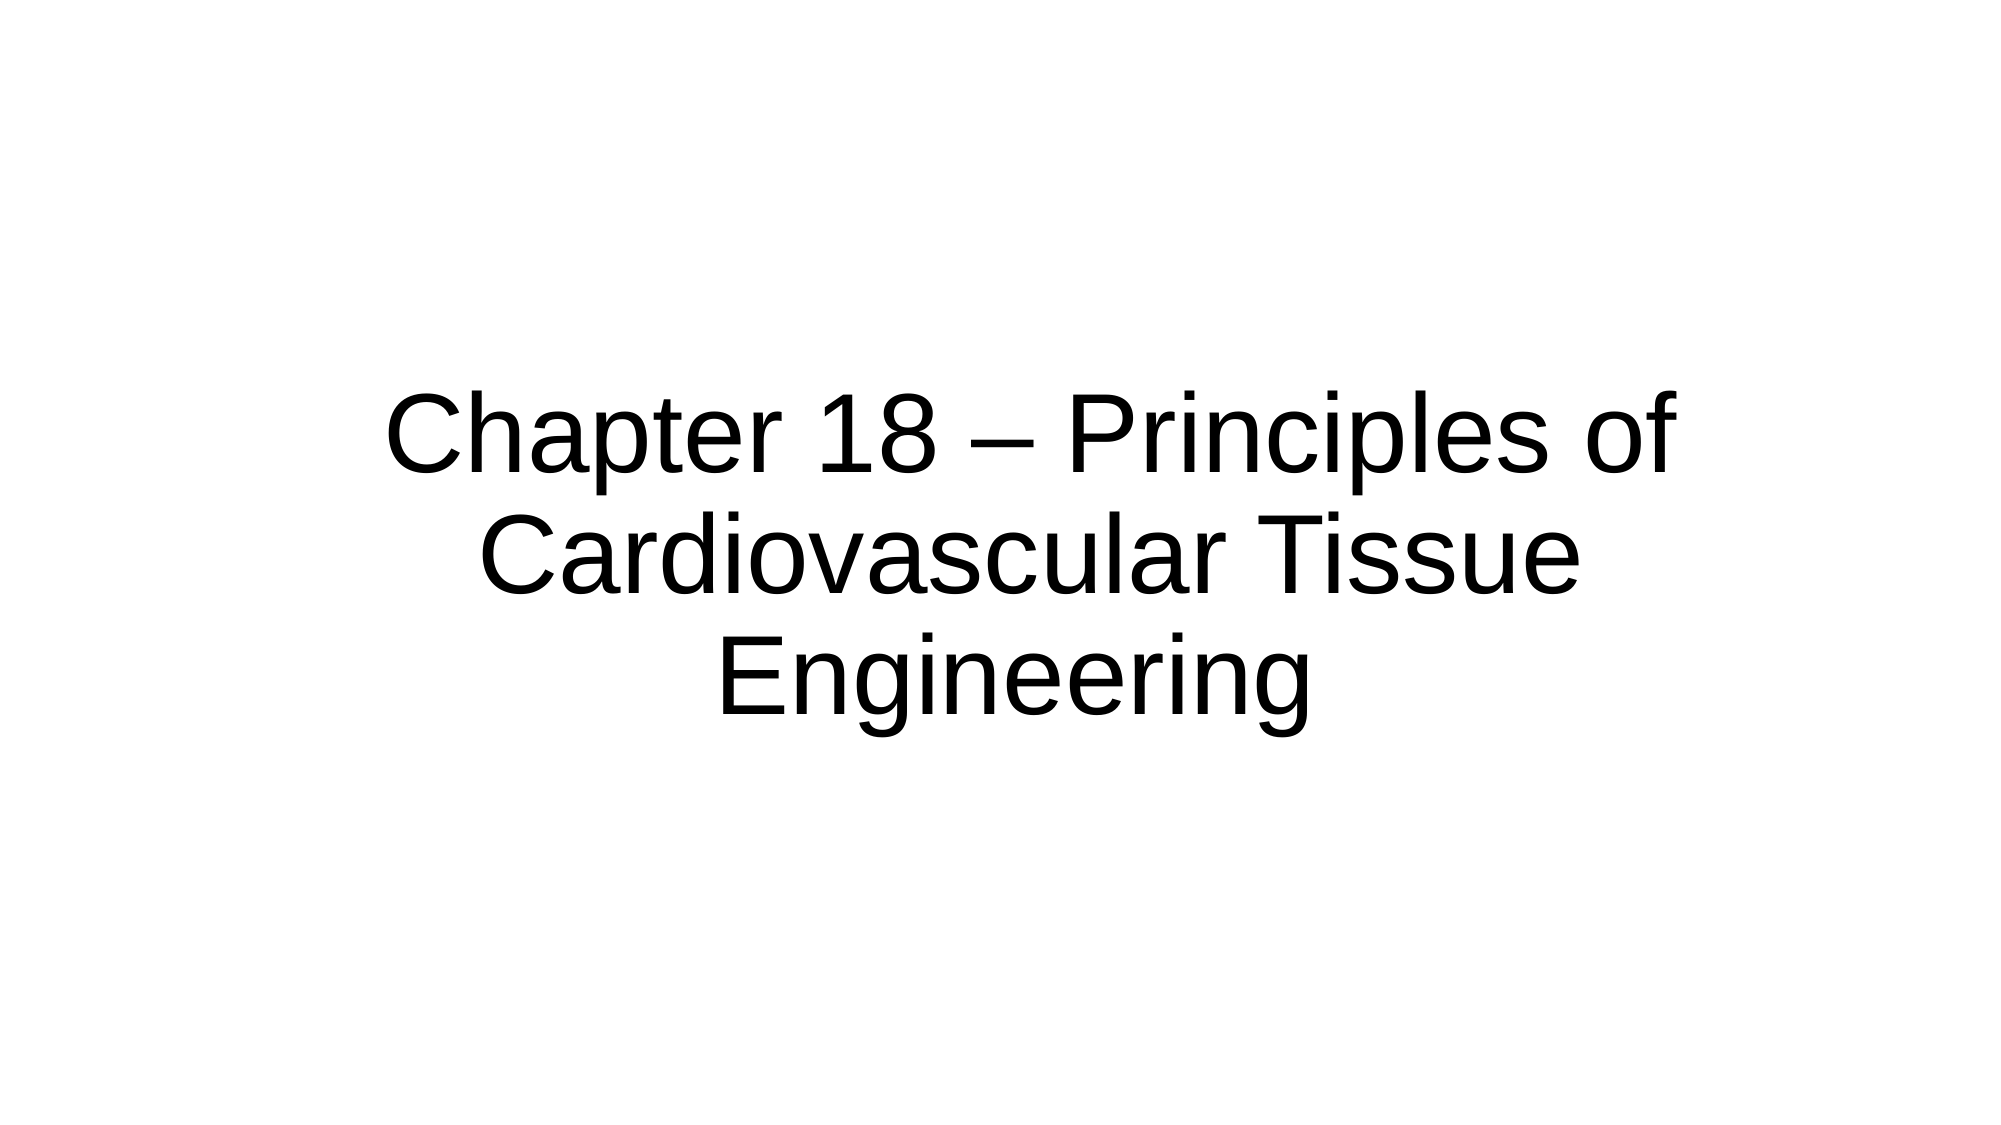

Chapter 18 – Principles of Cardiovascular Tissue Engineering